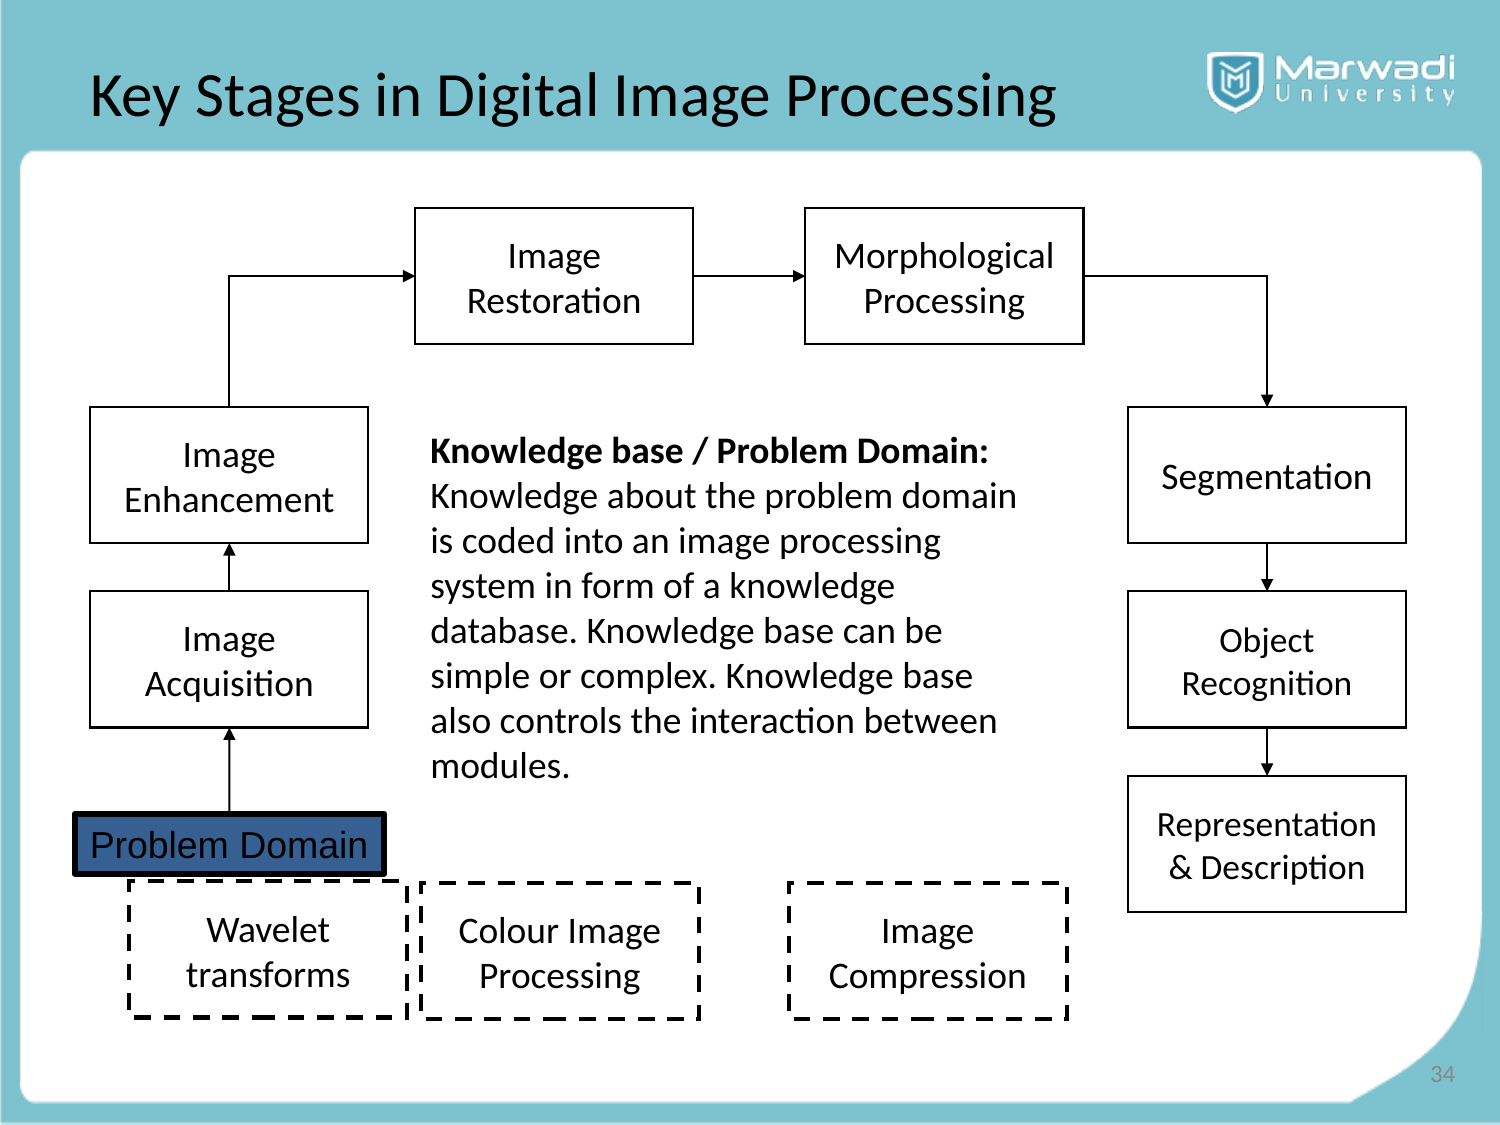

# Key Stages in Digital Image Processing
Image Restoration
Morphological Processing
Image Enhancement
Segmentation
Knowledge base / Problem Domain: Knowledge about the problem domain is coded into an image processing system in form of a knowledge database. Knowledge base can be simple or complex. Knowledge base also controls the interaction between modules.
Image Acquisition
Object Recognition
Representation & Description
Problem Domain
Wavelet transforms
Colour Image Processing
Image Compression
34